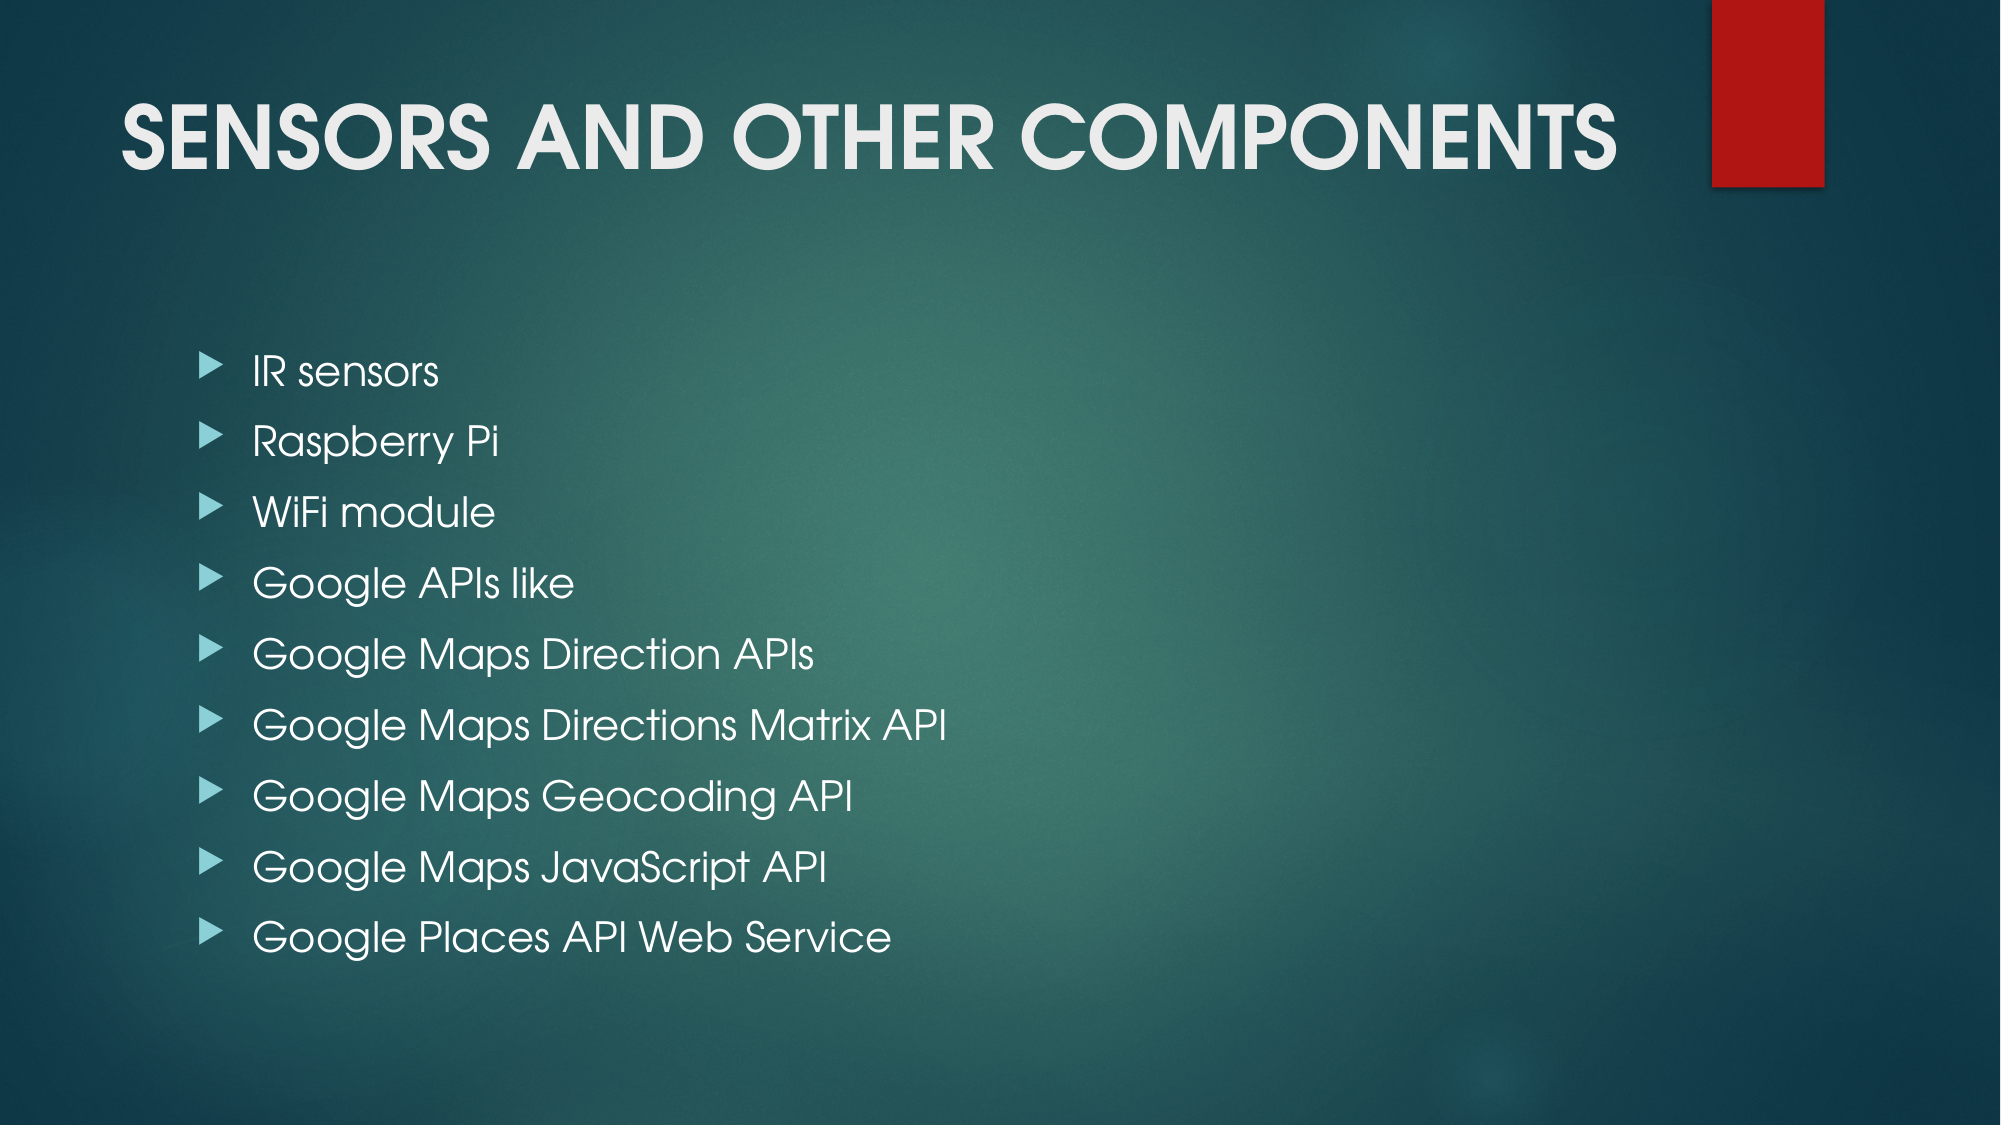

# SENSORS AND OTHER COMPONENTS
IR sensors
Raspberry Pi
WiFi module
Google APIs like
Google Maps Direction APIs
Google Maps Directions Matrix API
Google Maps Geocoding API
Google Maps JavaScript API
Google Places API Web Service